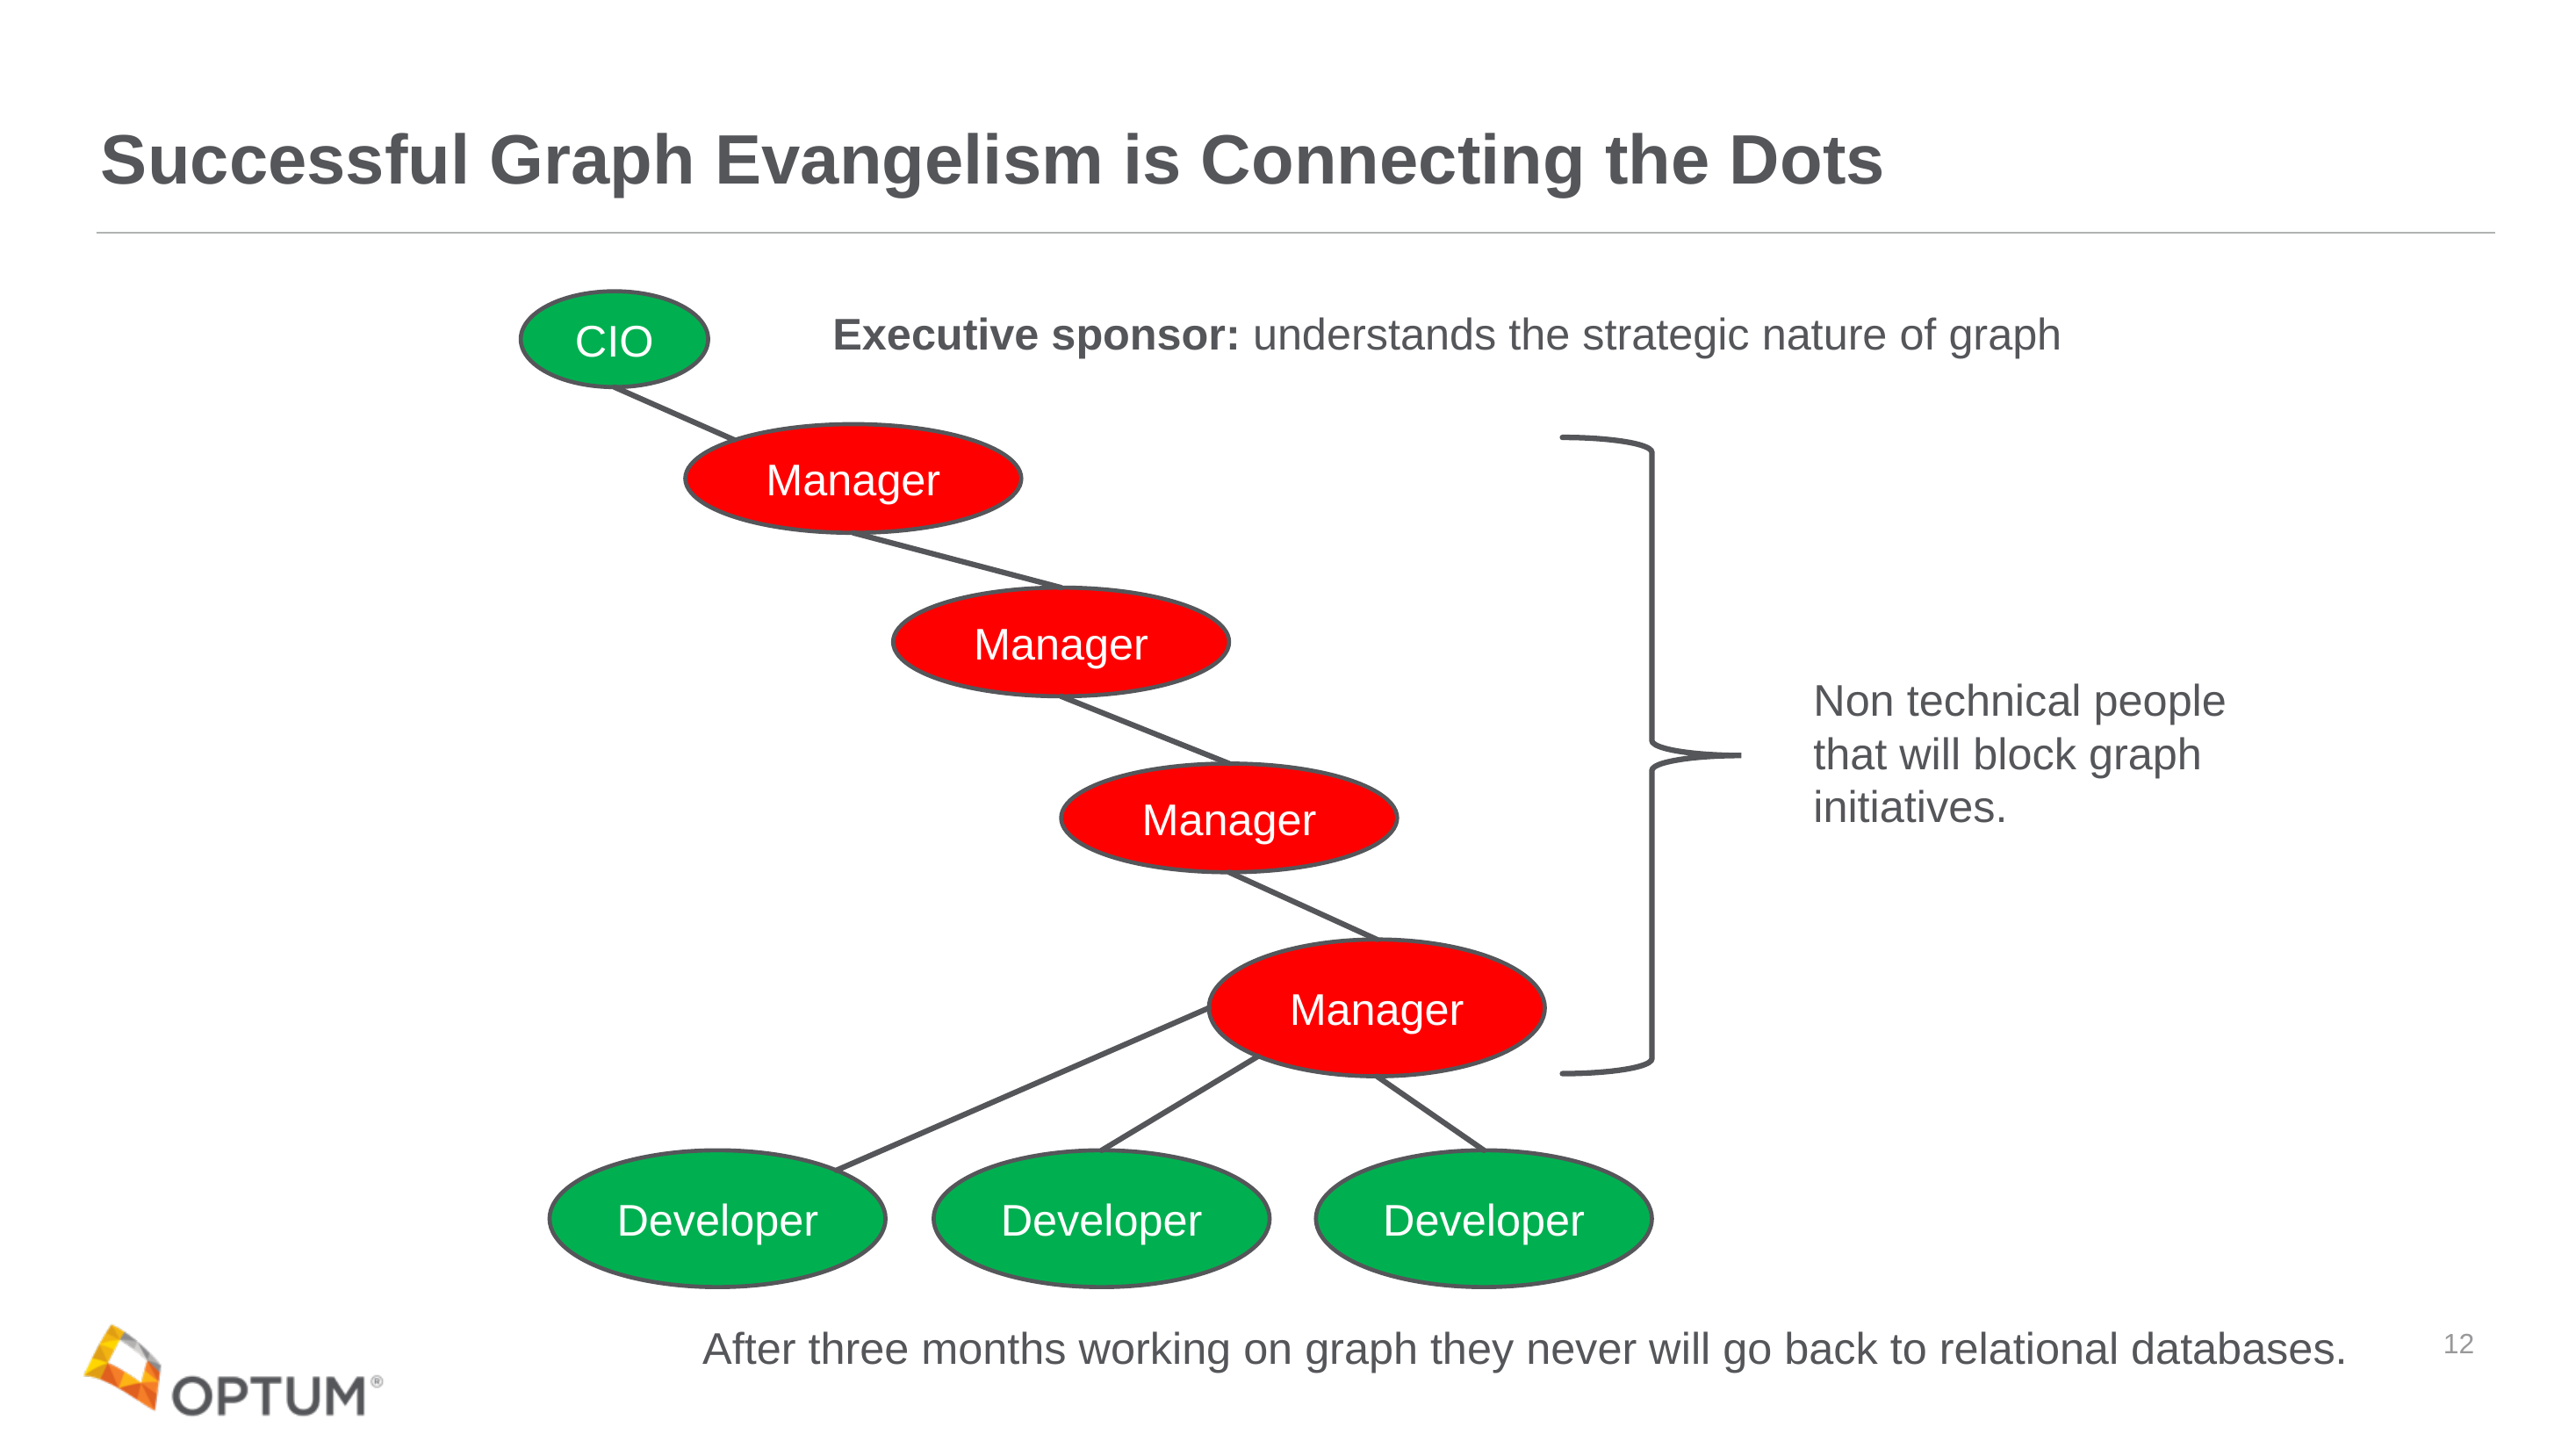

# Successful Graph Evangelism is Connecting the Dots
CIO
Executive sponsor: understands the strategic nature of graph
Manager

Manager
Non technical people
that will block graph
initiatives.
Manager
Manager
Developer
Developer
Developer
12
After three months working on graph they never will go back to relational databases.